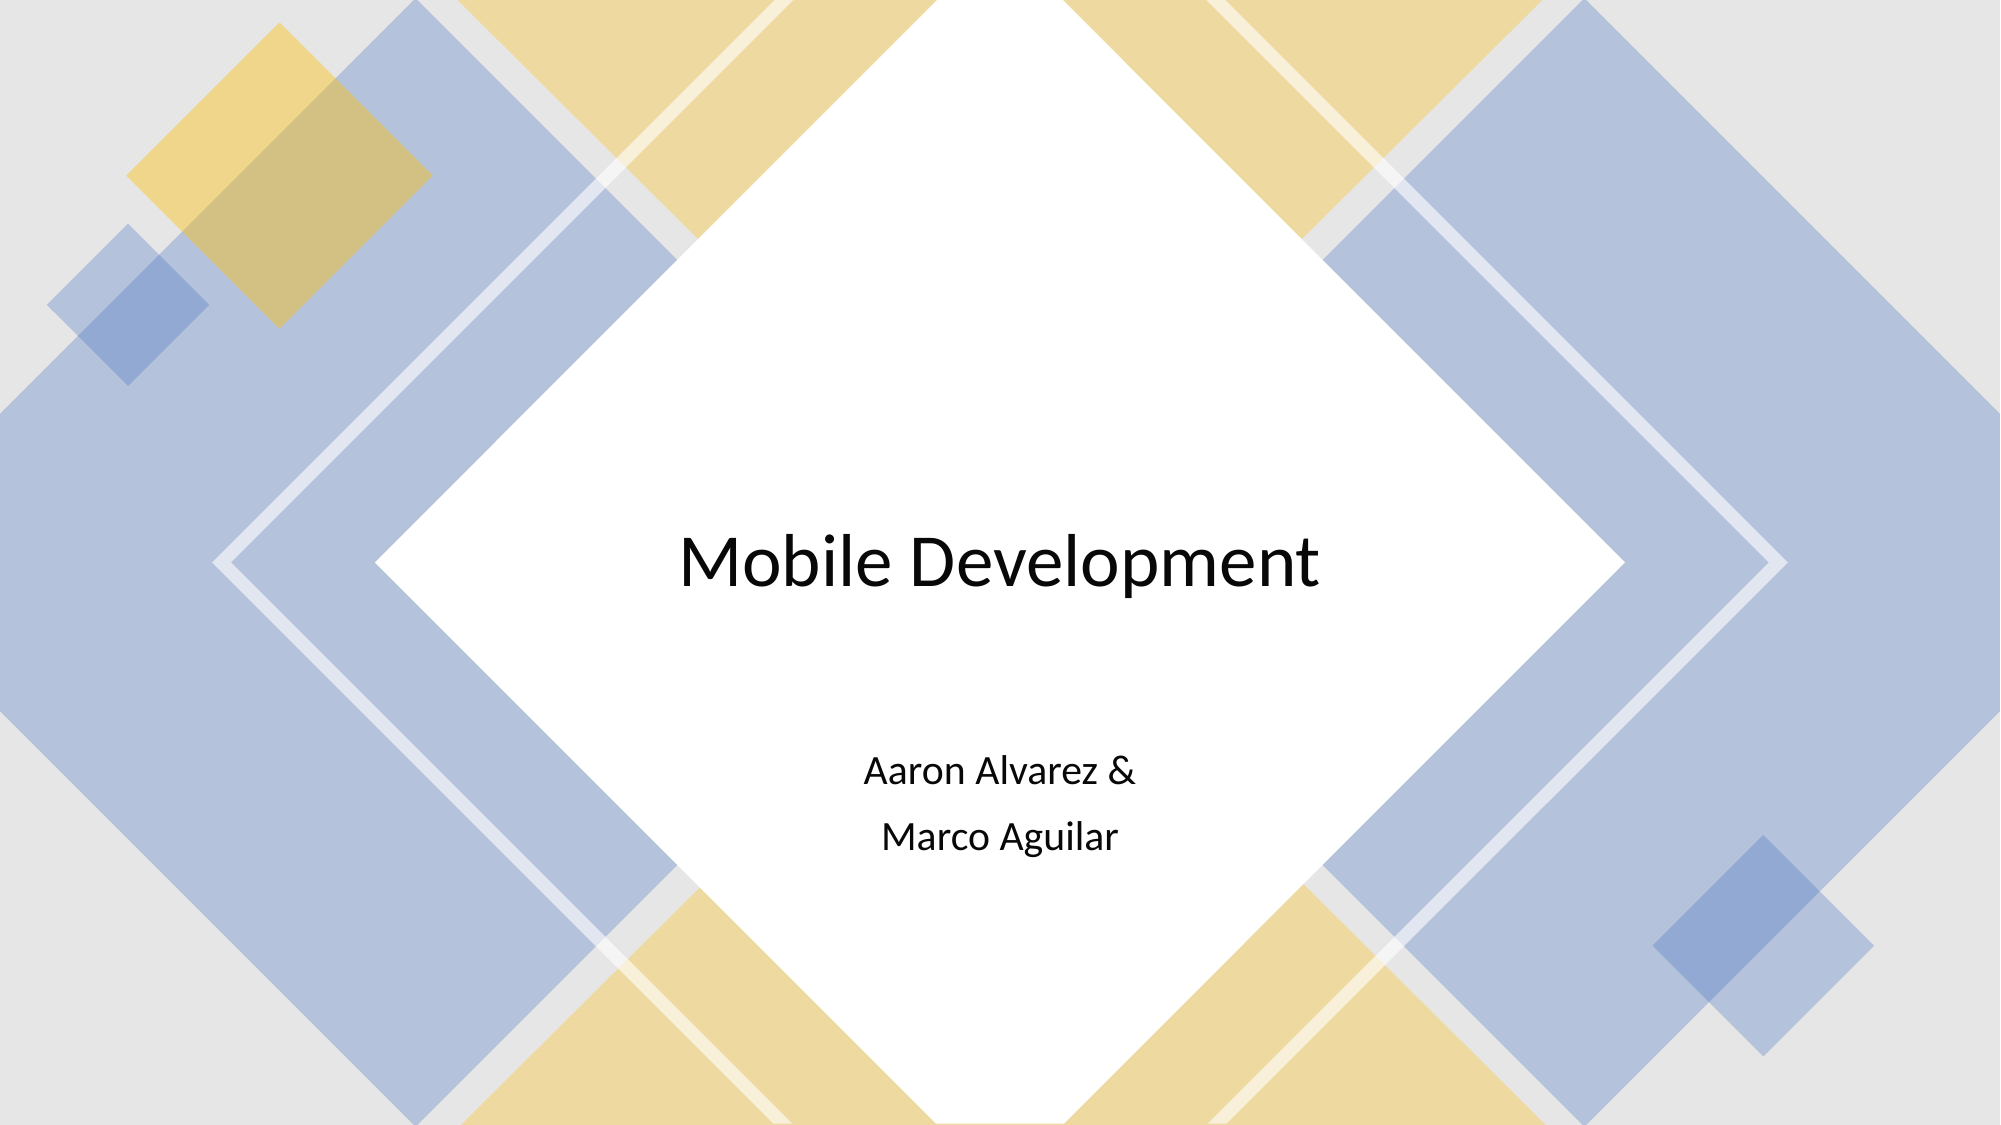

# Mobile Development

Aaron Alvarez &
Marco Aguilar